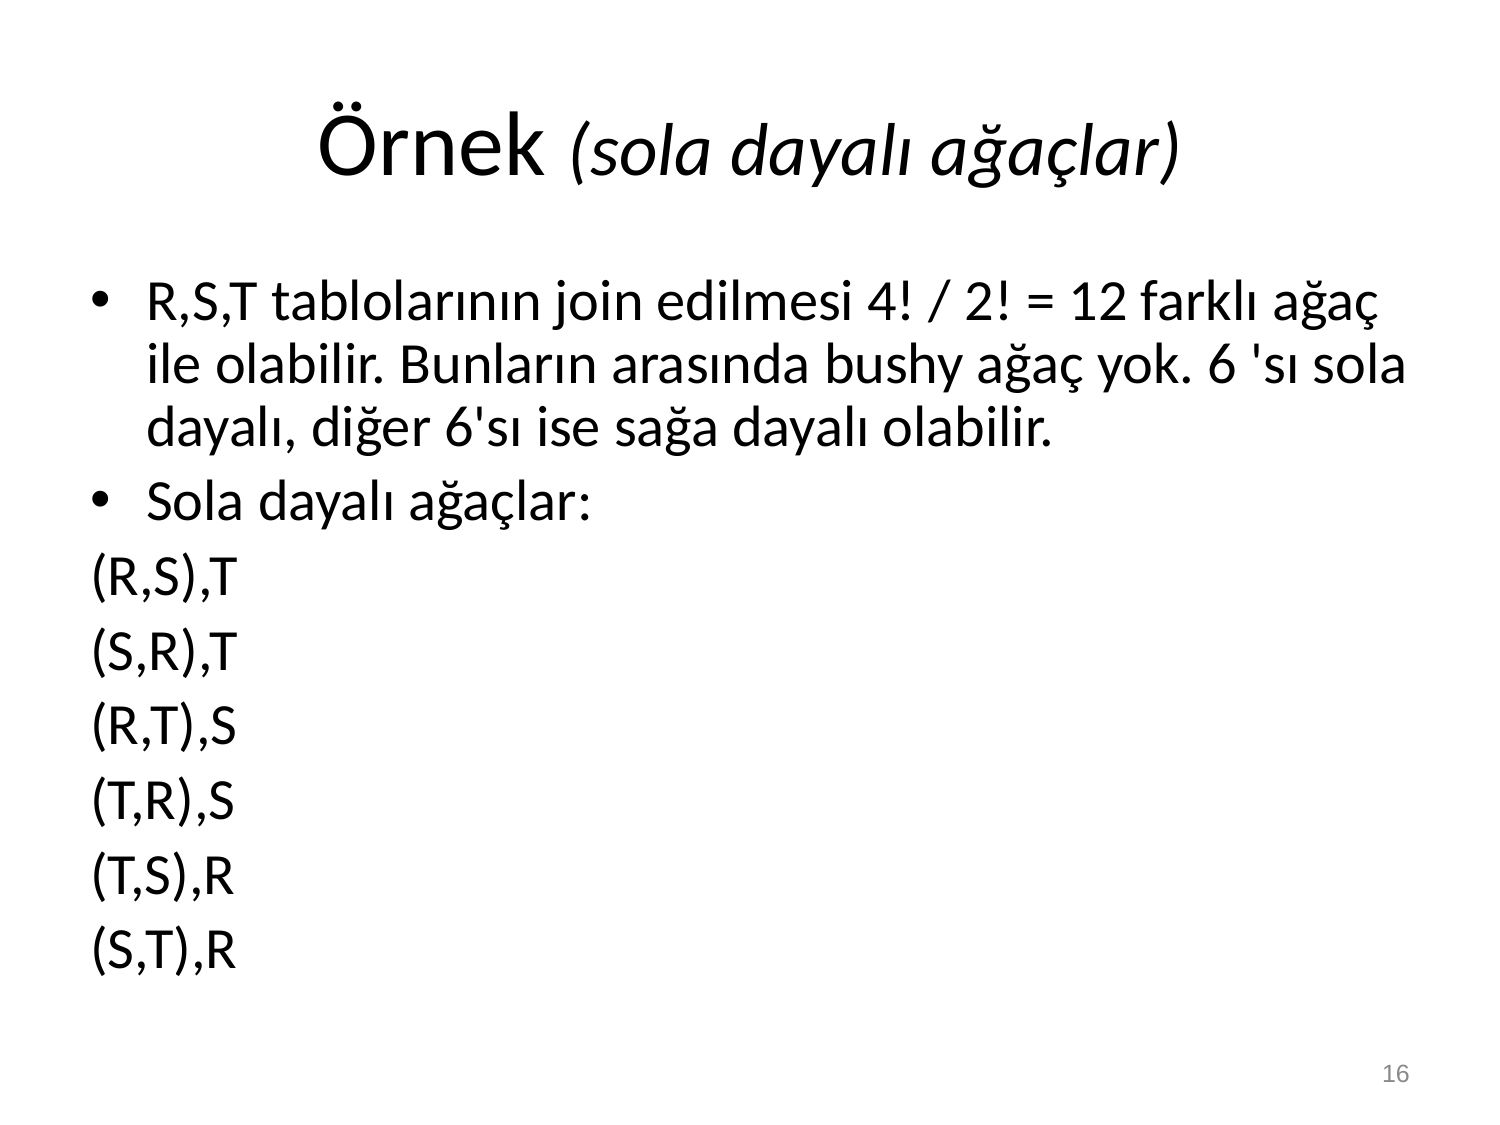

# Örnek (sola dayalı ağaçlar)
R,S,T tablolarının join edilmesi 4! / 2! = 12 farklı ağaç ile olabilir. Bunların arasında bushy ağaç yok. 6 'sı sola dayalı, diğer 6'sı ise sağa dayalı olabilir.
Sola dayalı ağaçlar:
(R,S),T
(S,R),T
(R,T),S
(T,R),S
(T,S),R
(S,T),R
16